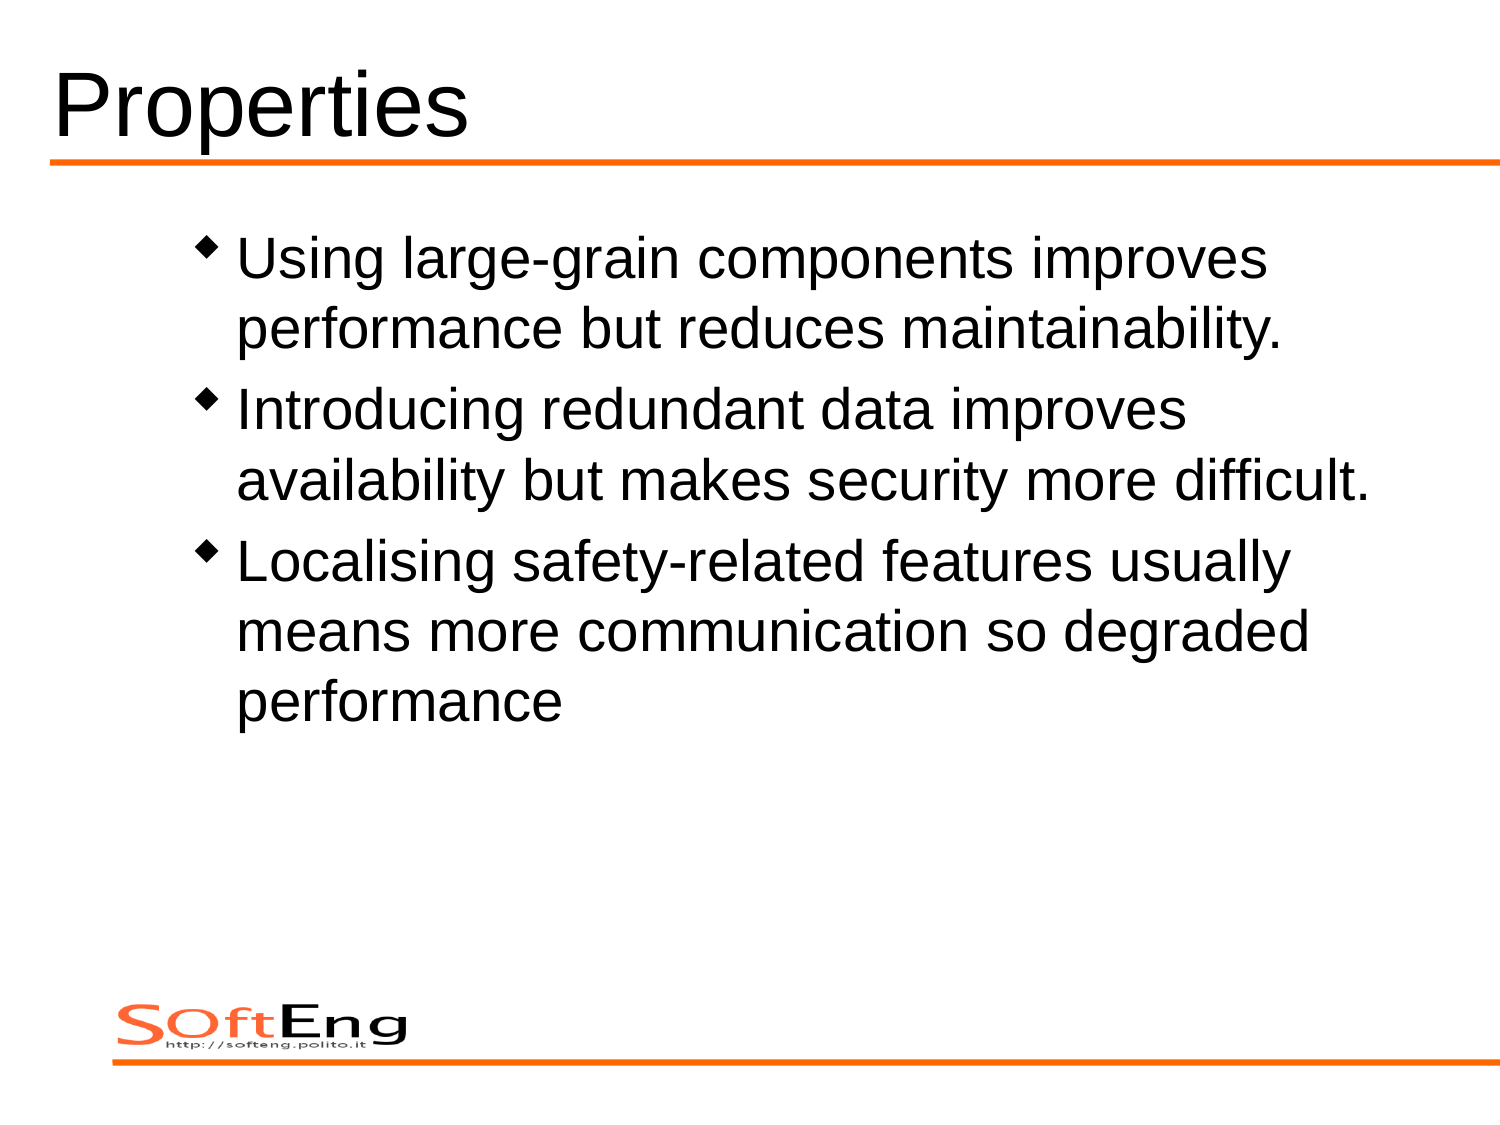

# Properties
Using large-grain components improves performance but reduces maintainability.
Introducing redundant data improves availability but makes security more difficult.
Localising safety-related features usually means more communication so degraded performance